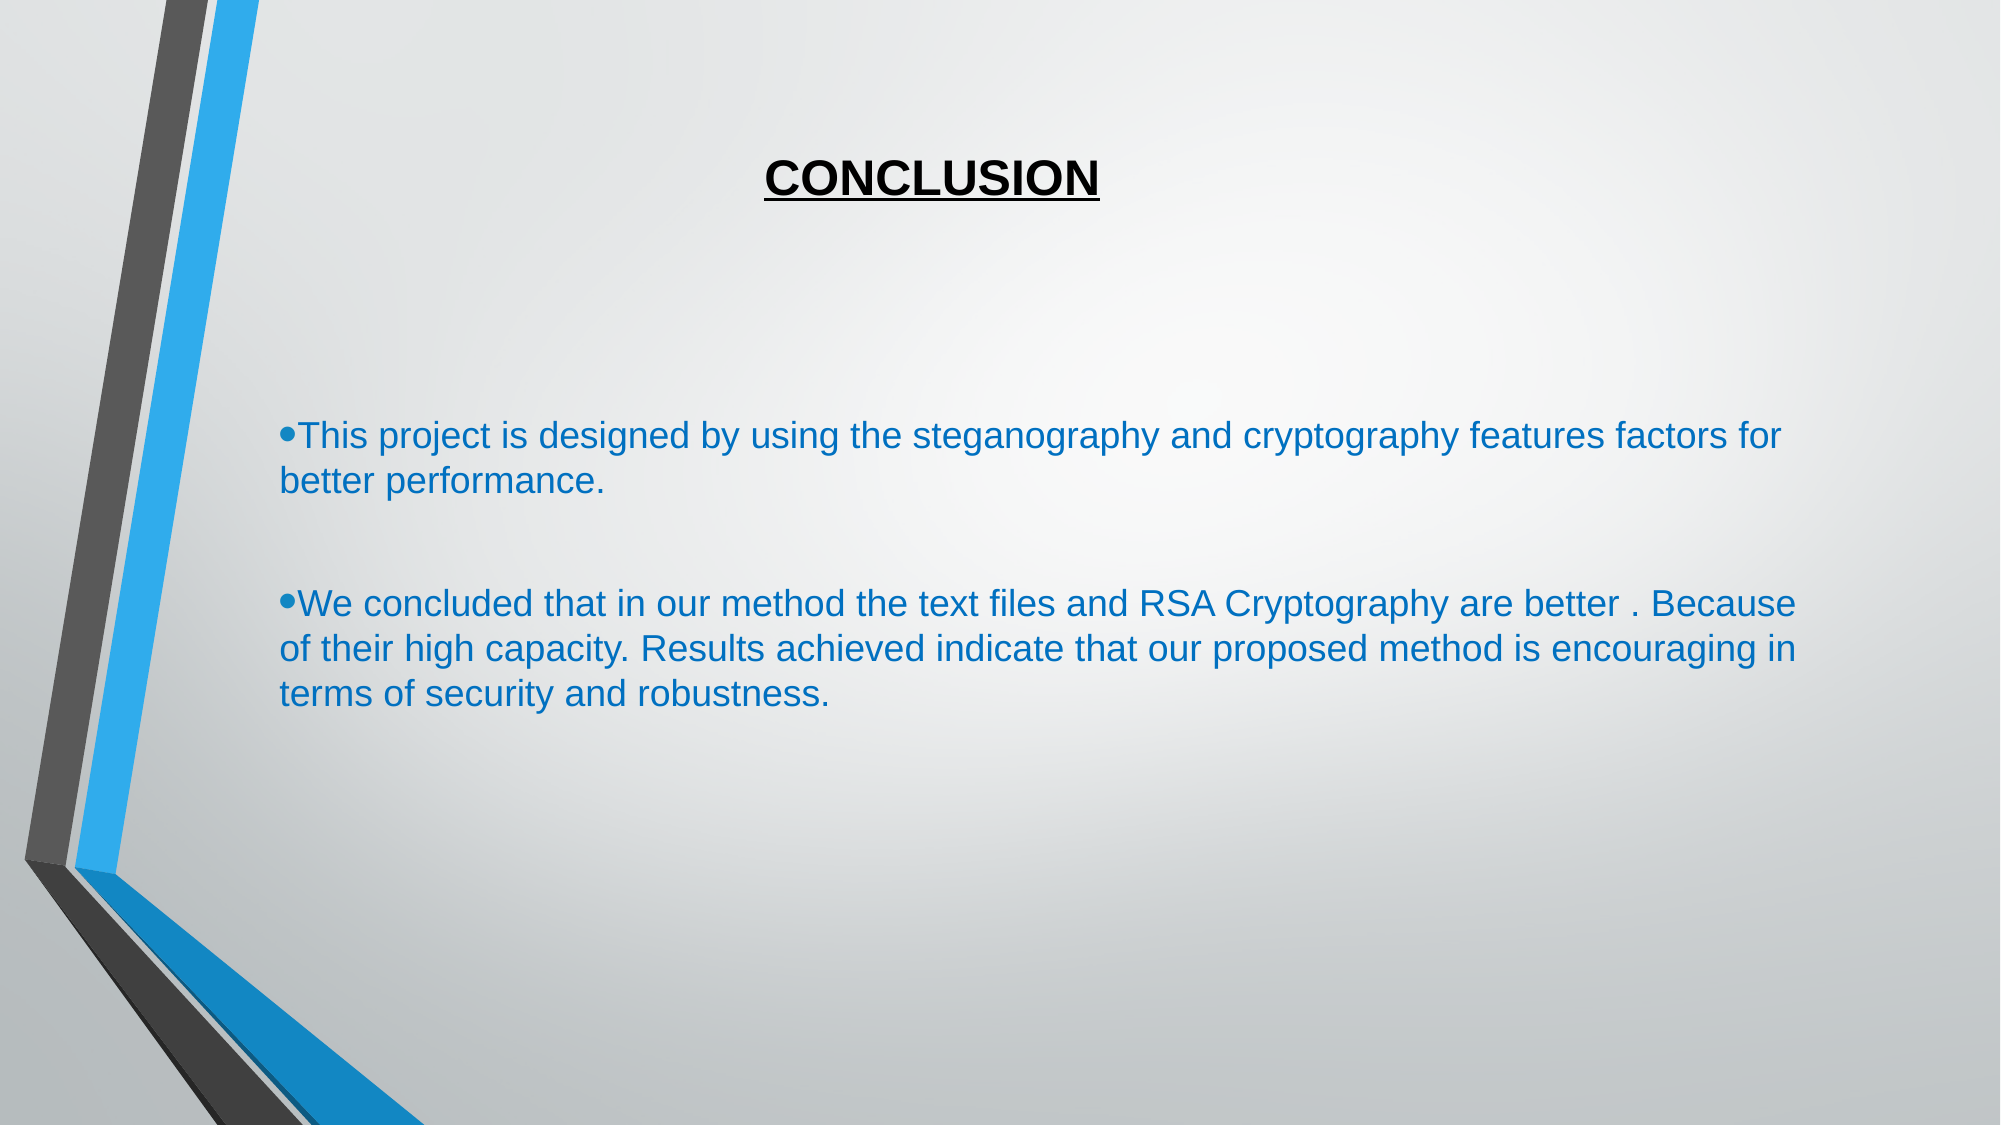

# CONCLUSION
This project is designed by using the steganography and cryptography features factors for better performance.

We concluded that in our method the text files and RSA Cryptography are better . Because of their high capacity. Results achieved indicate that our proposed method is encouraging in terms of security and robustness.